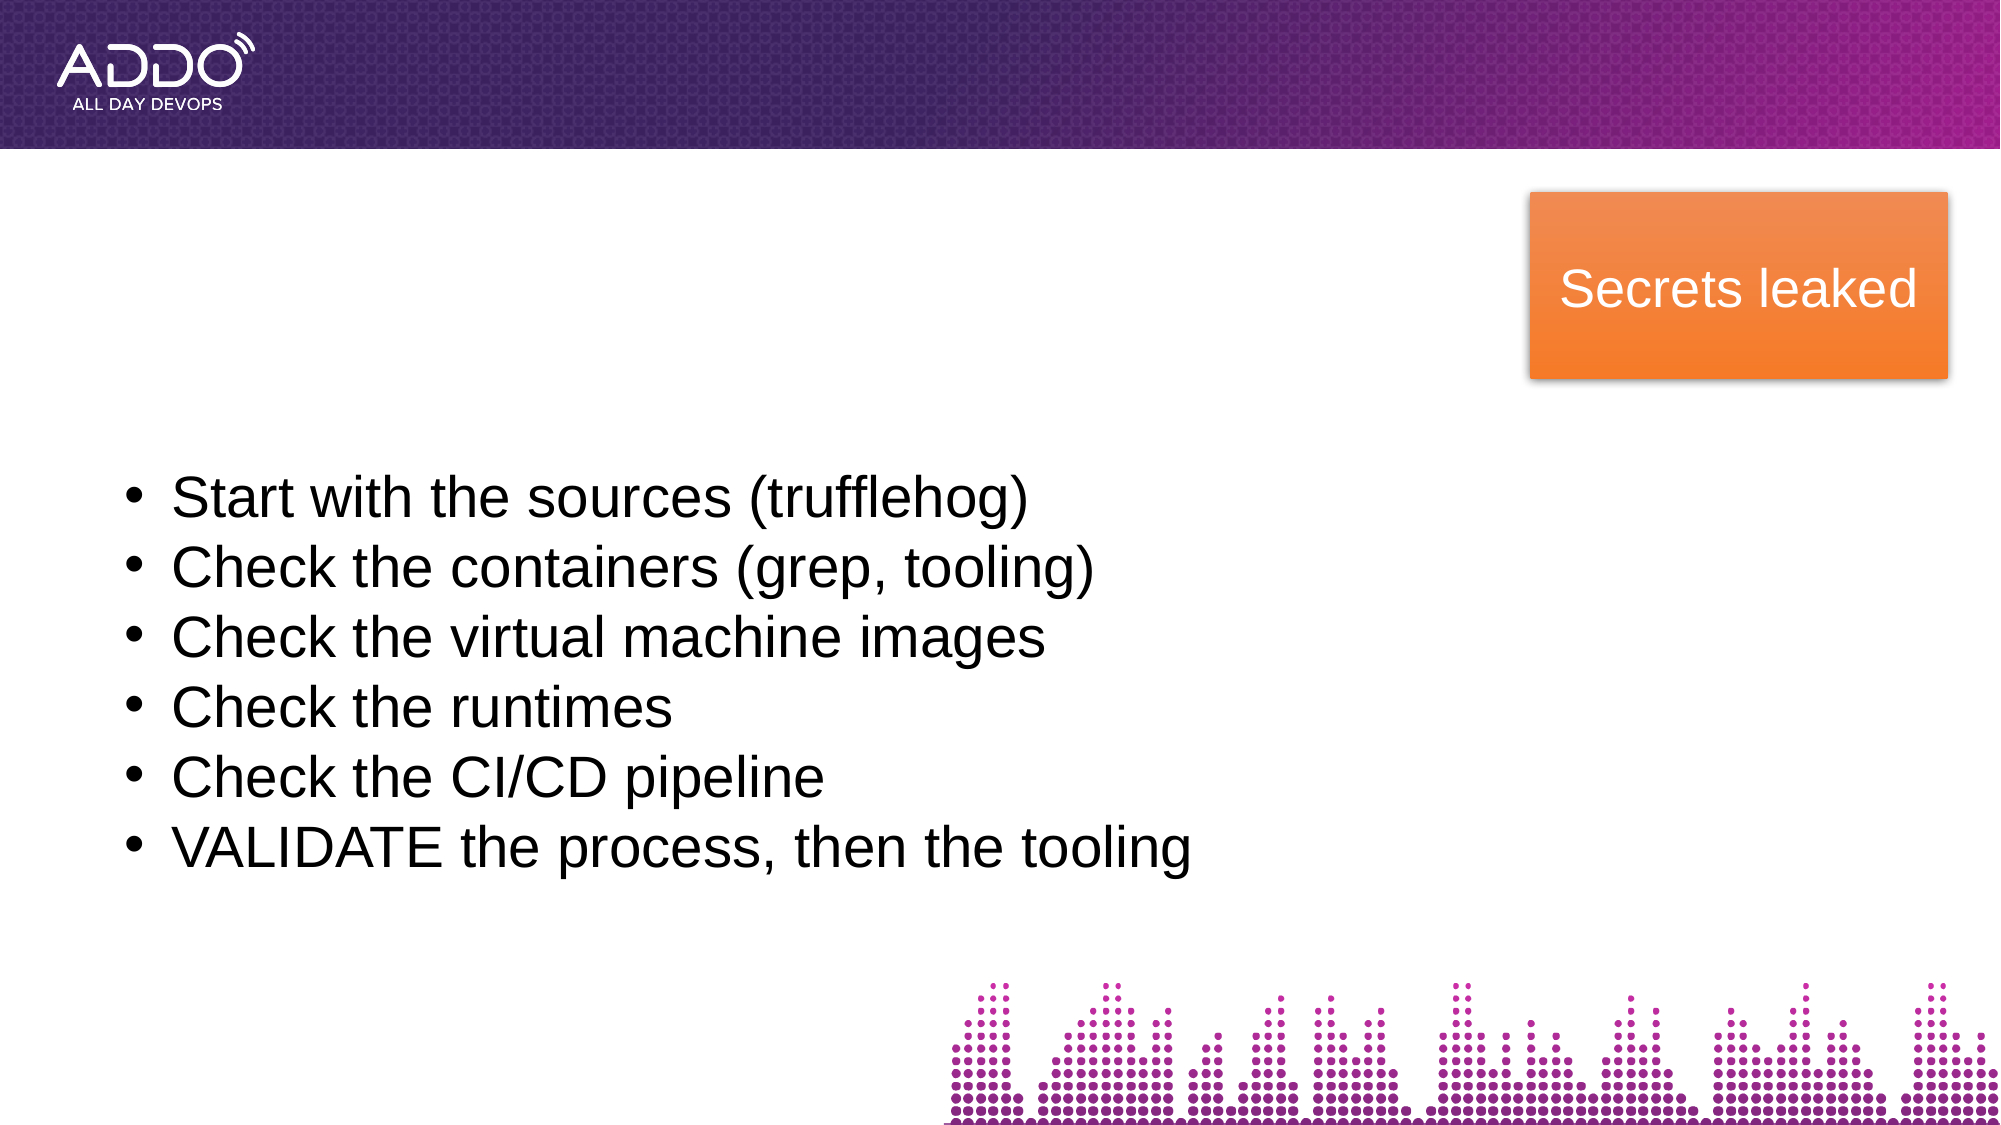

Secrets leaked
Start with the sources (trufflehog)
Check the containers (grep, tooling)
Check the virtual machine images
Check the runtimes
Check the CI/CD pipeline
VALIDATE the process, then the tooling